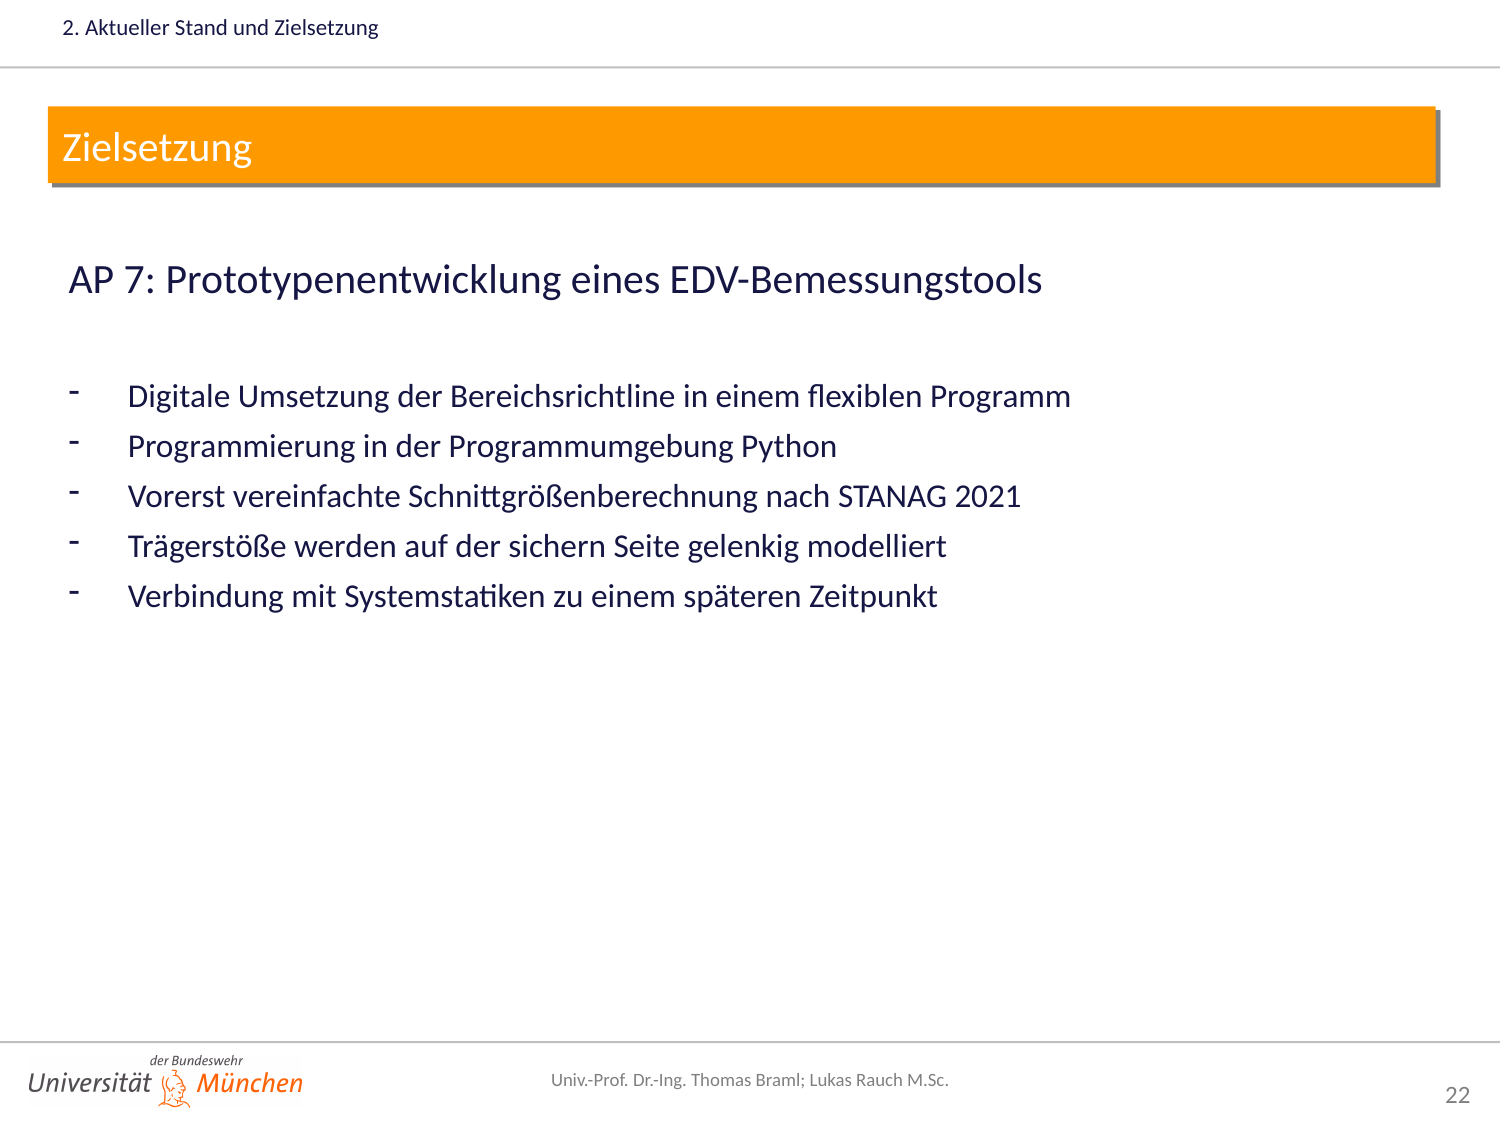

2. Aktueller Stand und Zielsetzung
Zielsetzung

AP 7: Prototypenentwicklung eines EDV-Bemessungstools

Digitale Umsetzung der Bereichsrichtline in einem flexiblen Programm
Programmierung in der Programmumgebung Python
Vorerst vereinfachte Schnittgrößenberechnung nach STANAG 2021
Trägerstöße werden auf der sichern Seite gelenkig modelliert
Verbindung mit Systemstatiken zu einem späteren Zeitpunkt